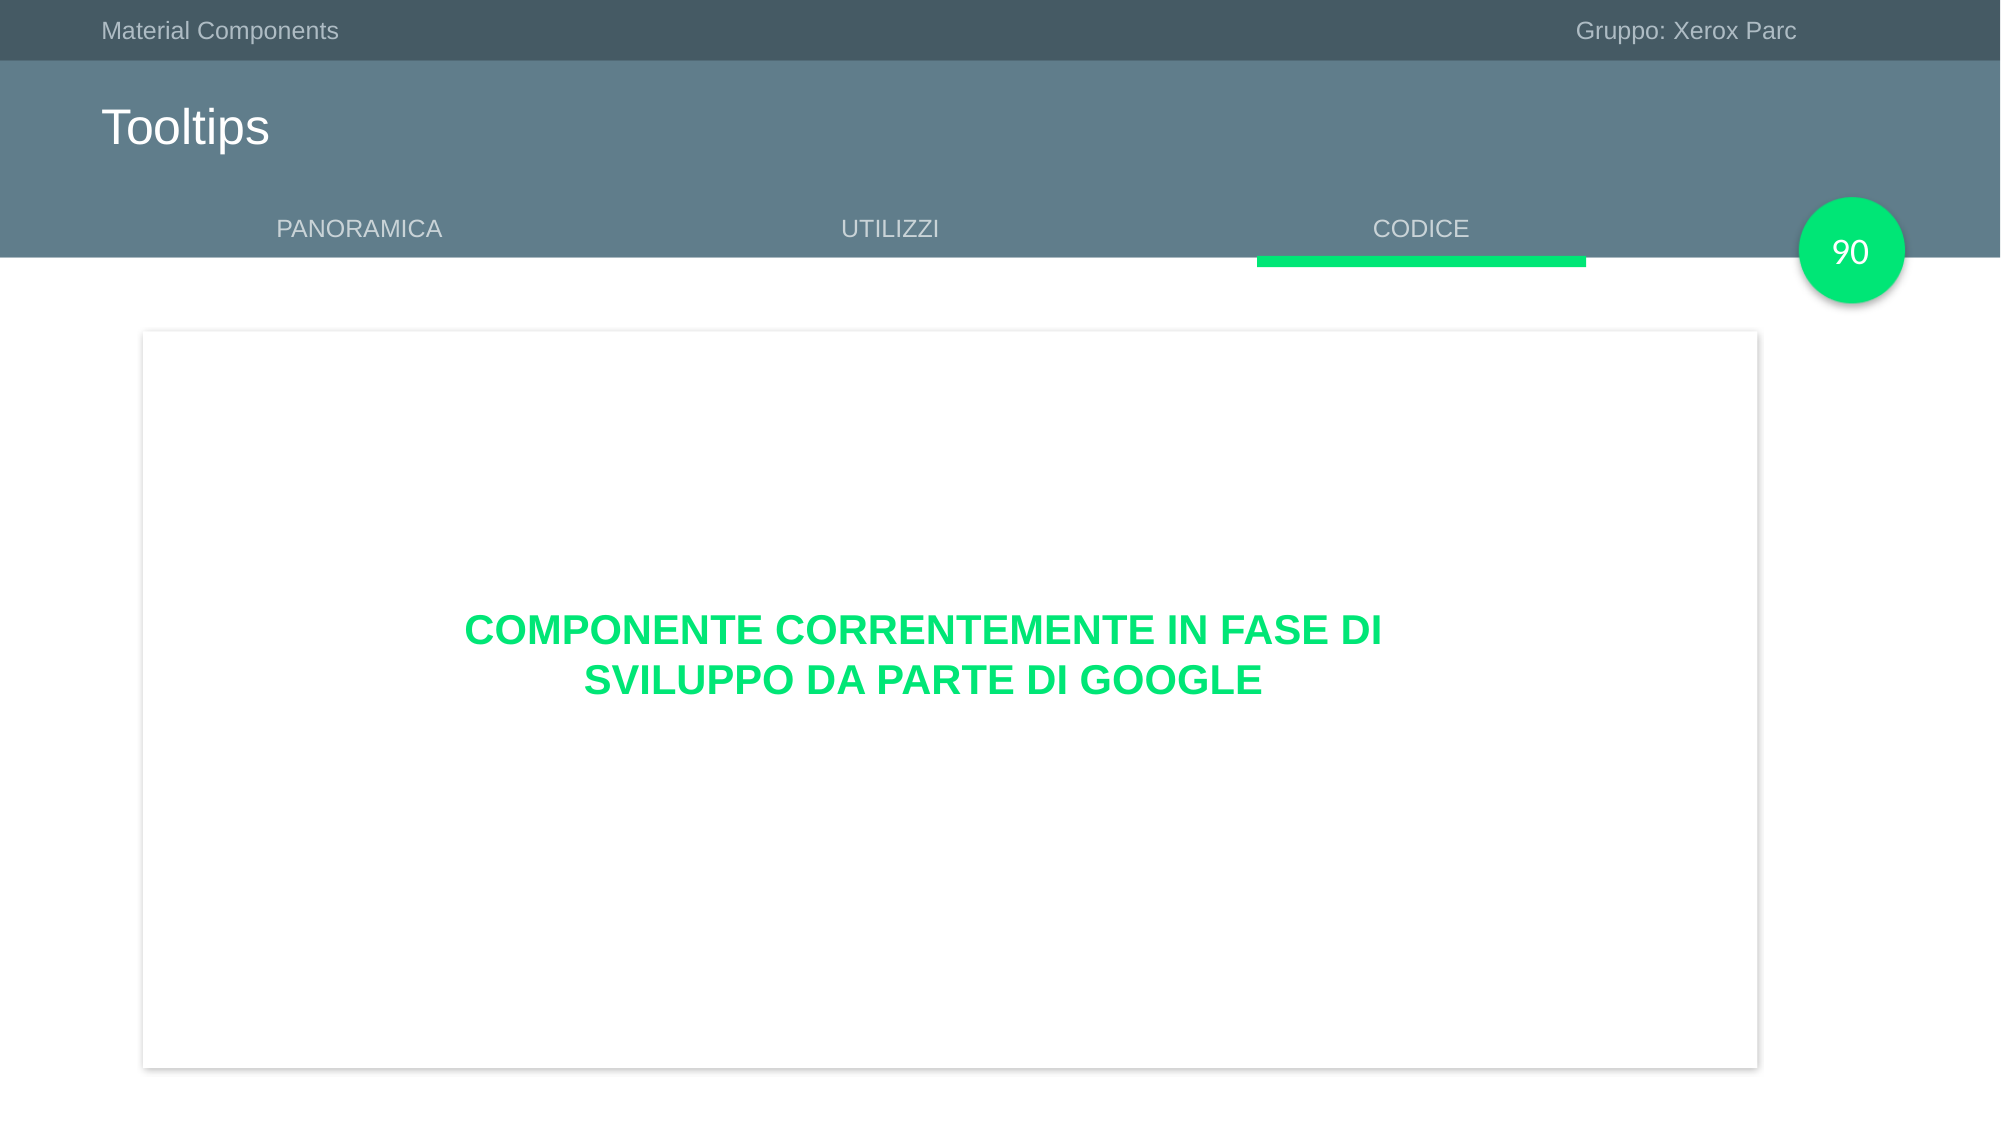

Material Components
Gruppo: Xerox Parc
Tooltips
CODICE
PANORAMICA
UTILIZZI
90

COMPONENTE CORRENTEMENTE IN FASE DI SVILUPPO DA PARTE DI GOOGLE